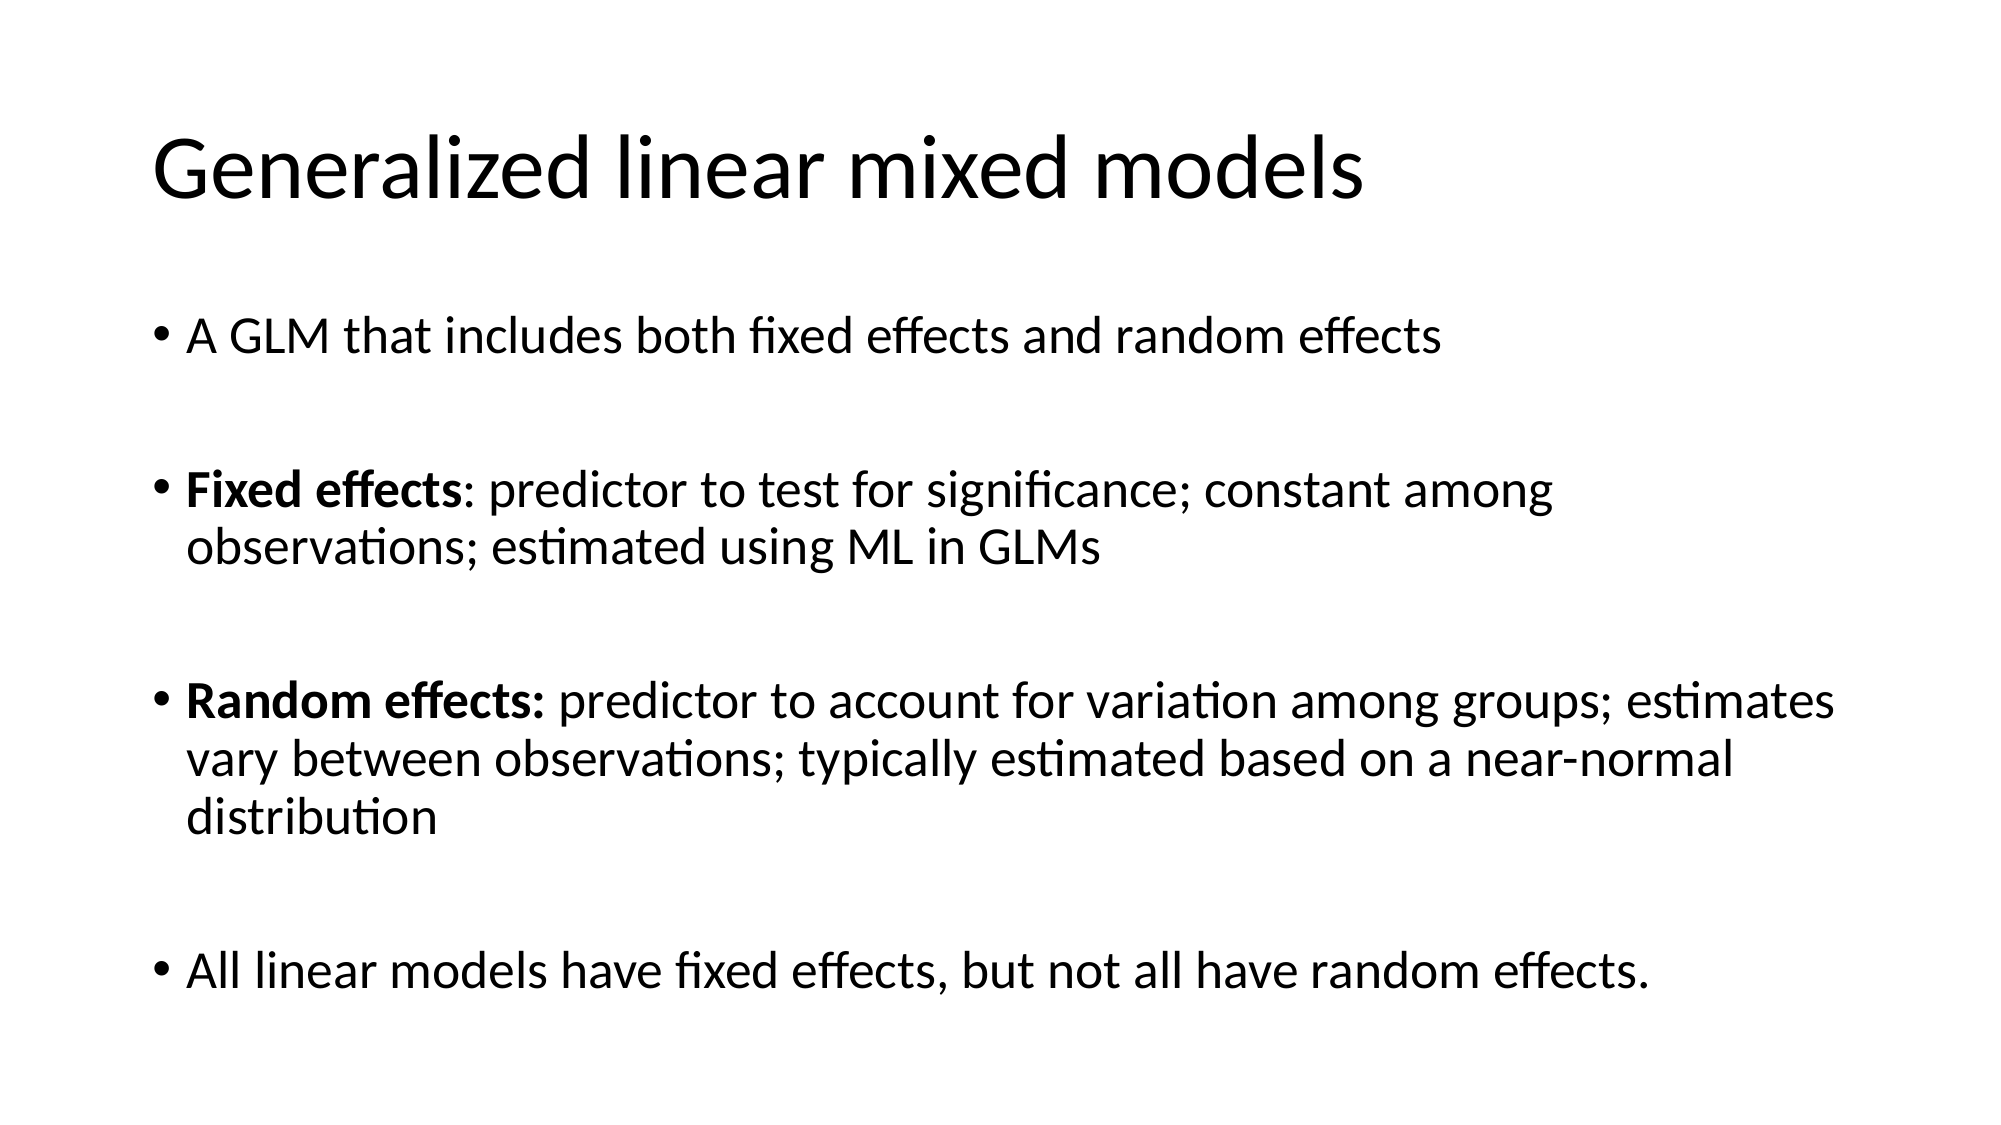

# Generalized linear mixed models
A GLM that includes both fixed effects and random effects

Fixed effects: predictor to test for significance; constant among observations; estimated using ML in GLMs

Random effects: predictor to account for variation among groups; estimates vary between observations; typically estimated based on a near-normal distribution

All linear models have fixed effects, but not all have random effects.